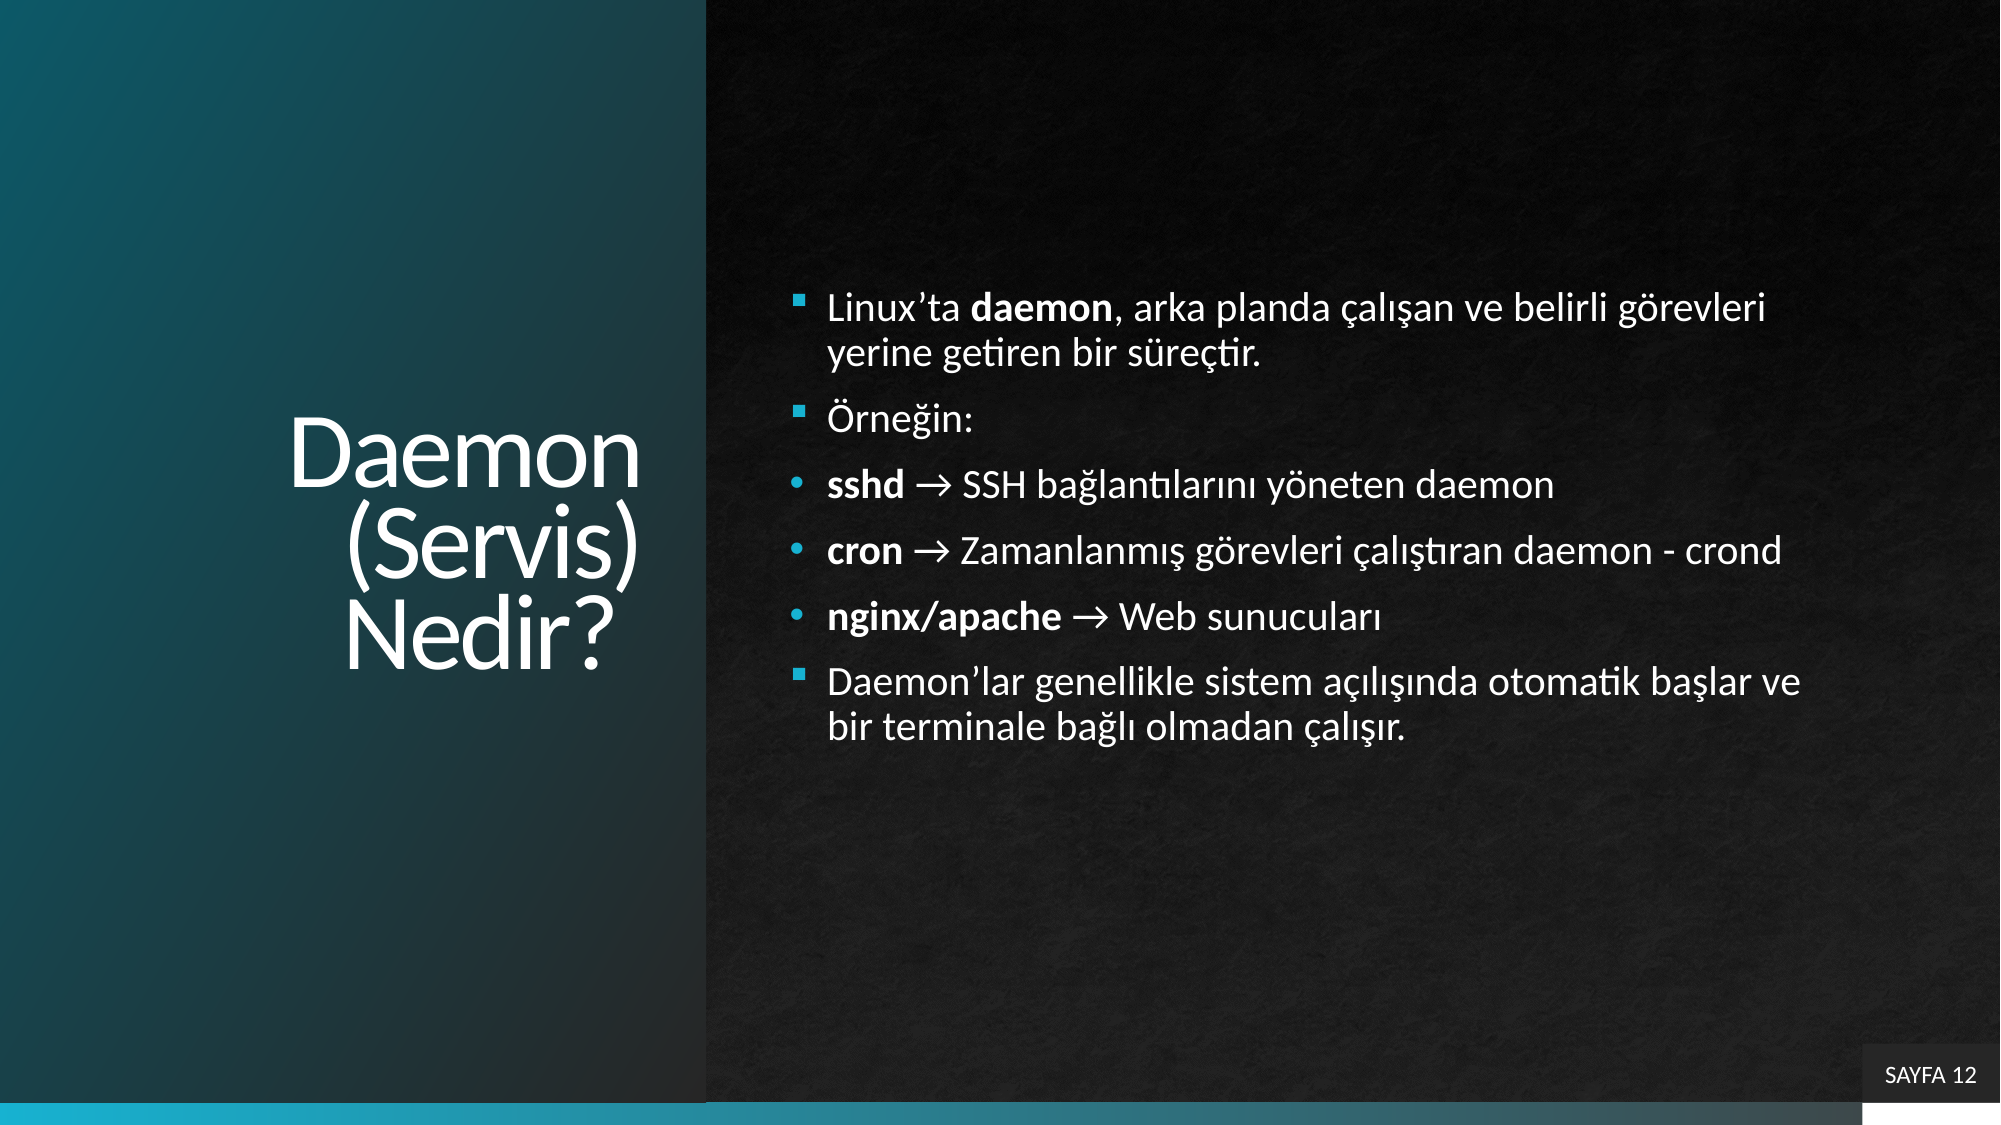

# Daemon (Servis) Nedir?
Linux’ta daemon, arka planda çalışan ve belirli görevleri yerine getiren bir süreçtir.
Örneğin:
sshd → SSH bağlantılarını yöneten daemon
cron → Zamanlanmış görevleri çalıştıran daemon - crond
nginx/apache → Web sunucuları
Daemon’lar genellikle sistem açılışında otomatik başlar ve bir terminale bağlı olmadan çalışır.

SAYFA 12